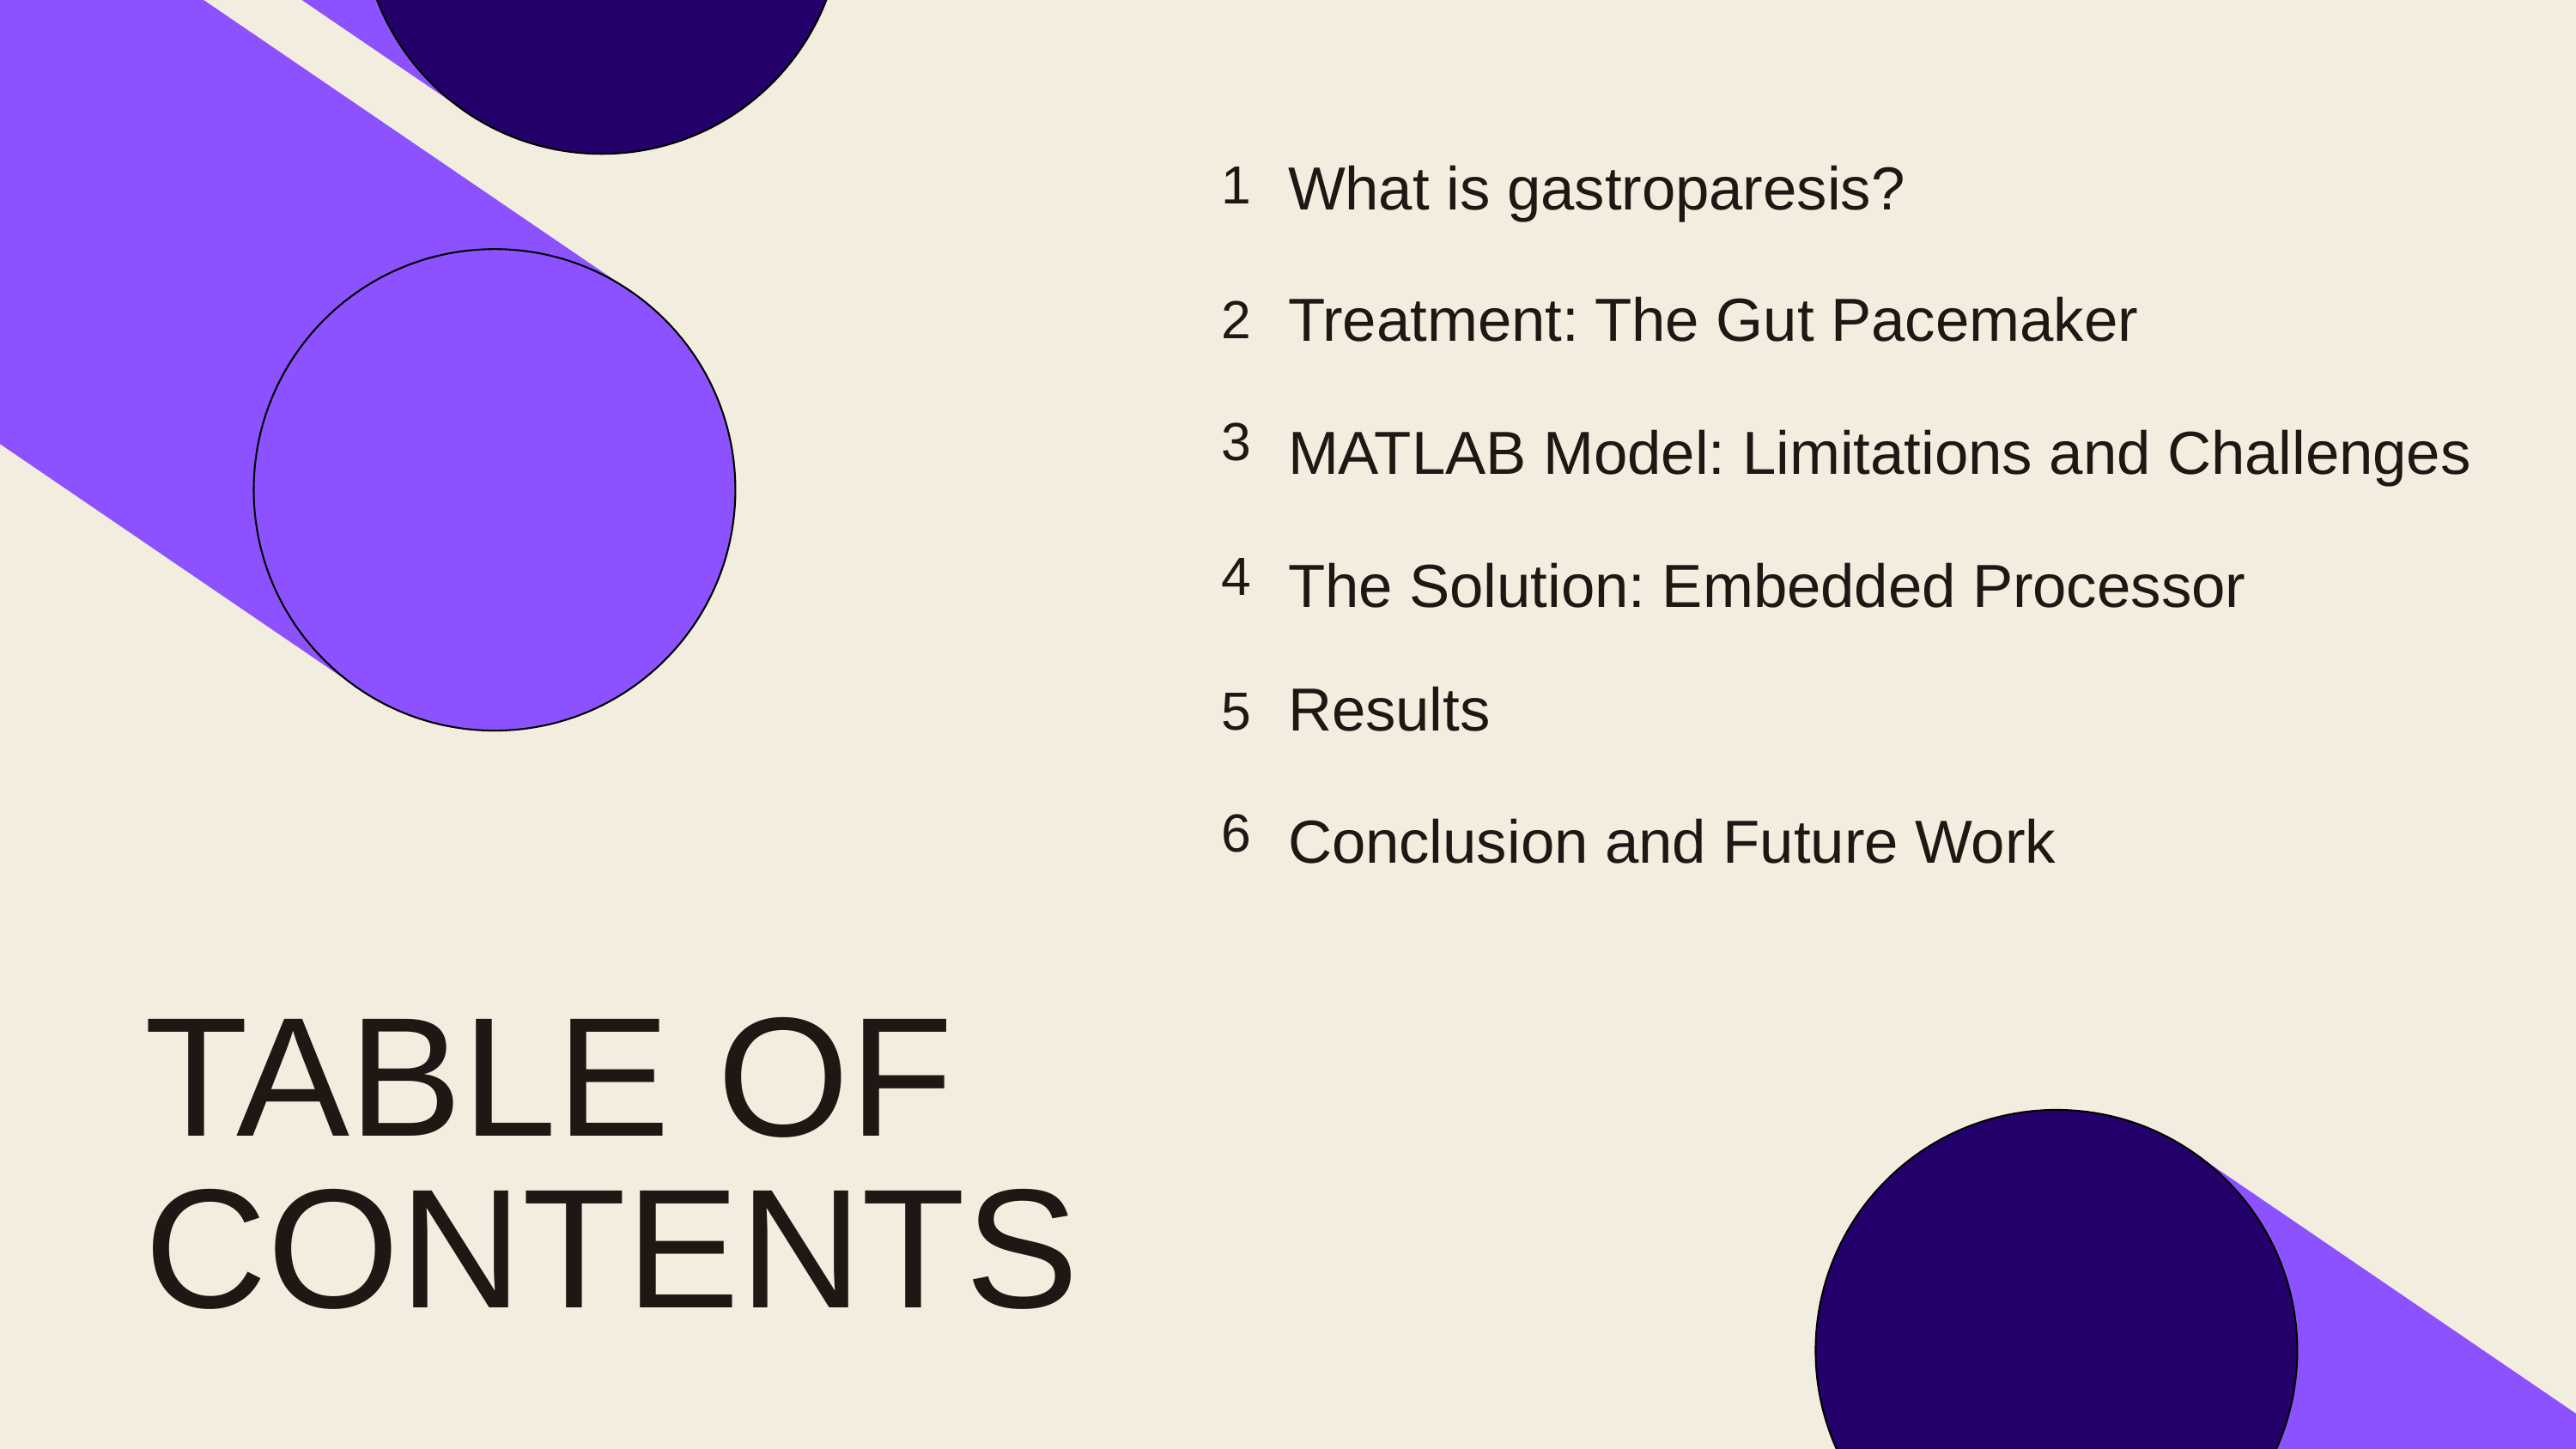

What is gastroparesis?
Treatment: The Gut Pacemaker
MATLAB Model: Limitations and Challenges
The Solution: Embedded Processor
Results
Conclusion and Future Work
1
2
3
4
5
6
TABLE OF CONTENTS